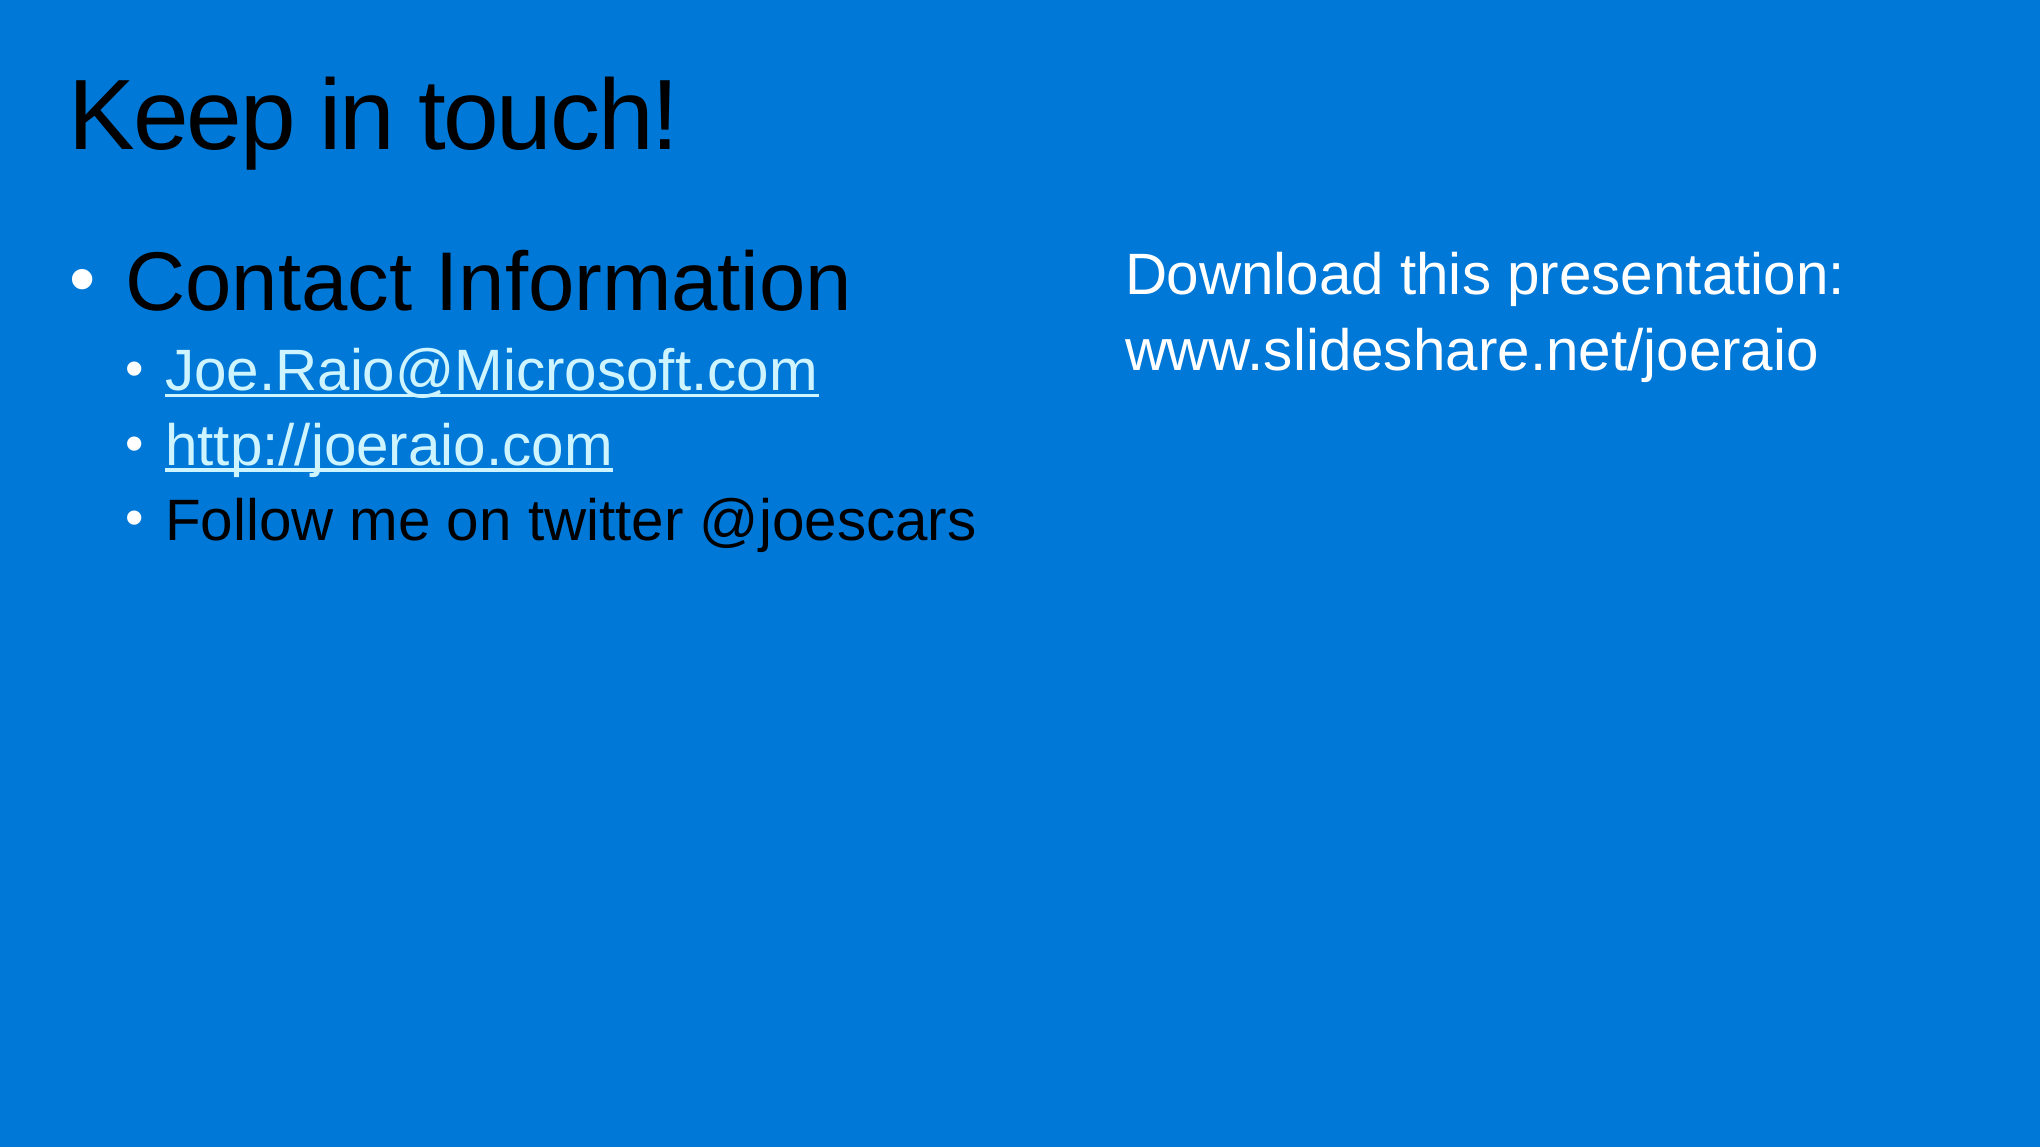

# Keep in touch!
Download this presentation:
www.slideshare.net/joeraio
Contact Information
Joe.Raio@Microsoft.com
http://joeraio.com
Follow me on twitter @joescars